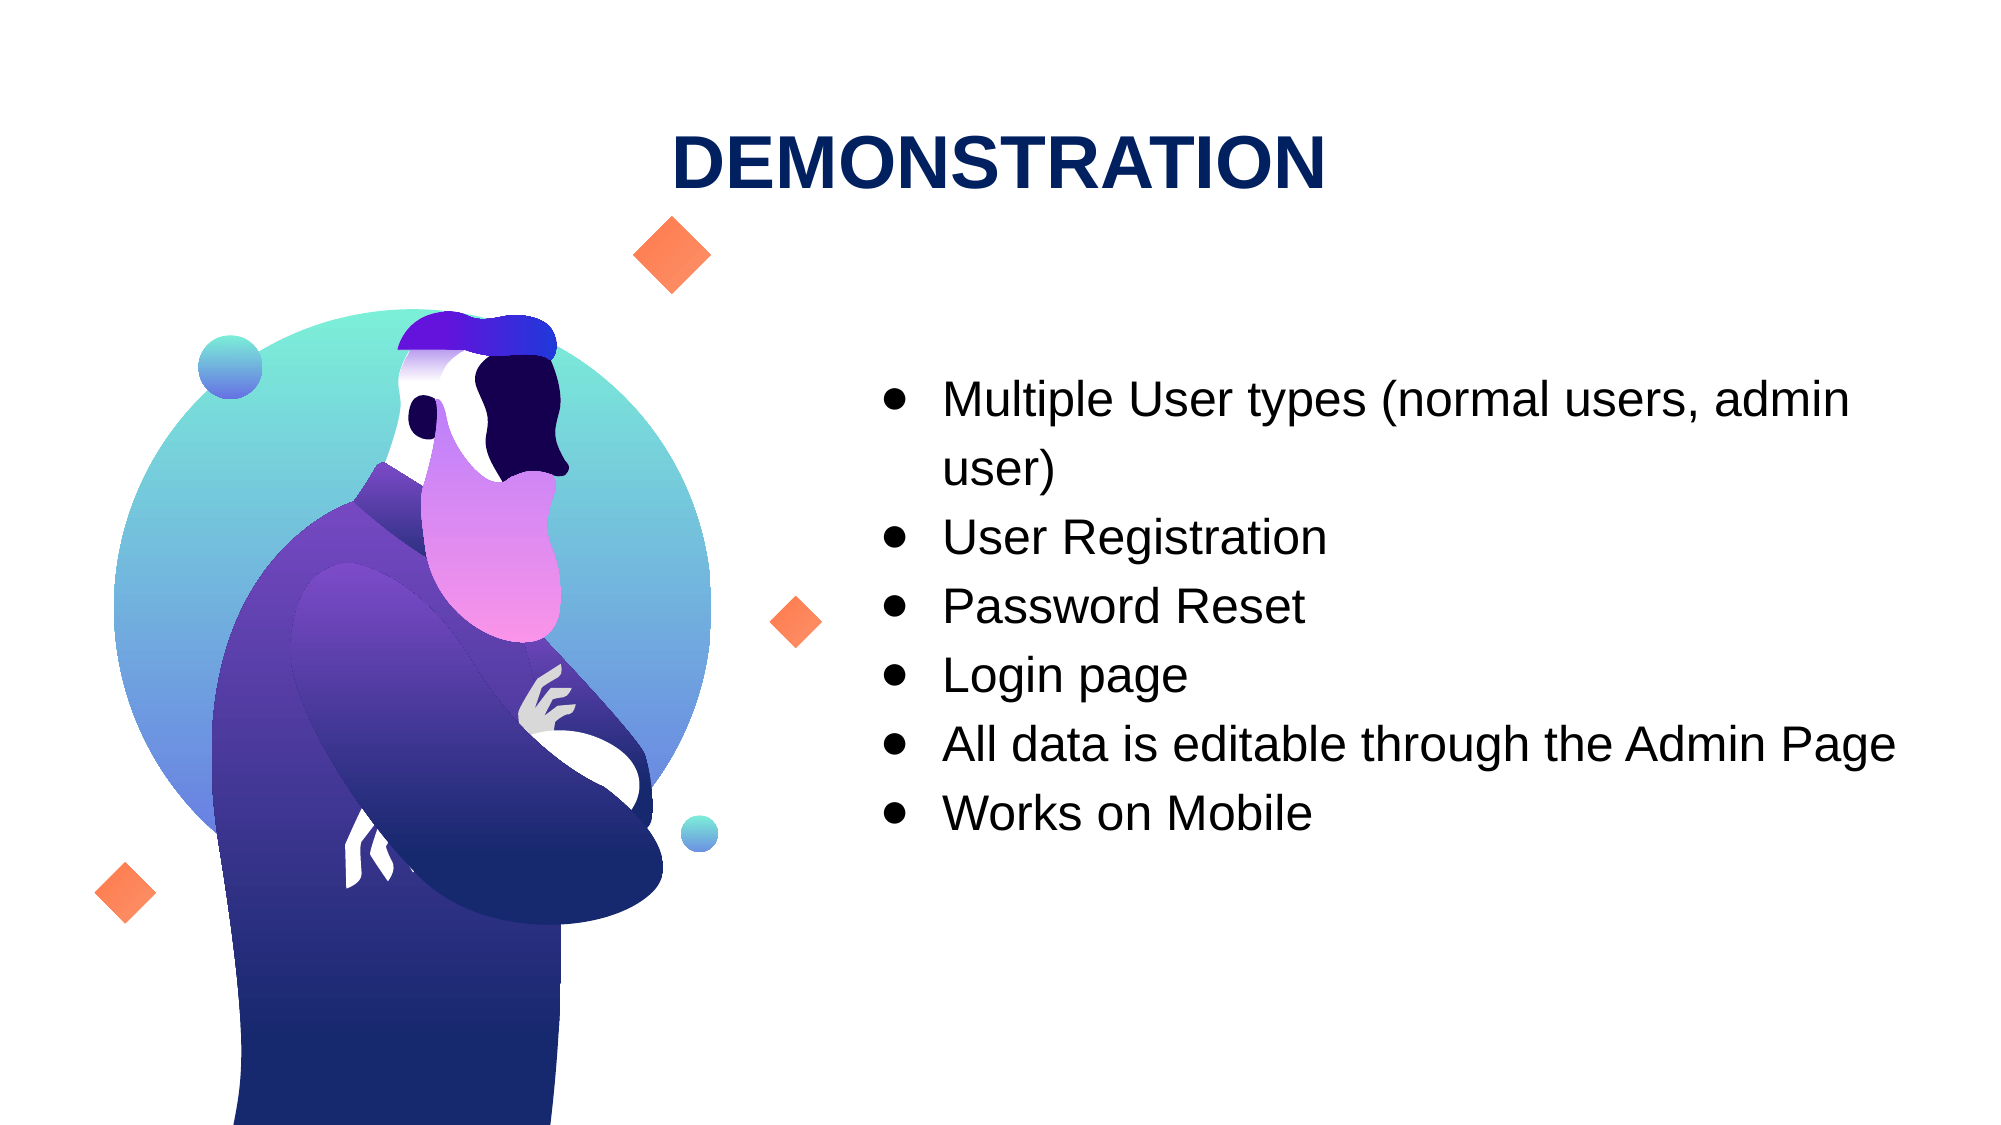

DEMONSTRATION

Multiple User types (normal users, admin user)
User Registration
Password Reset
Login page
All data is editable through the Admin Page
Works on Mobile